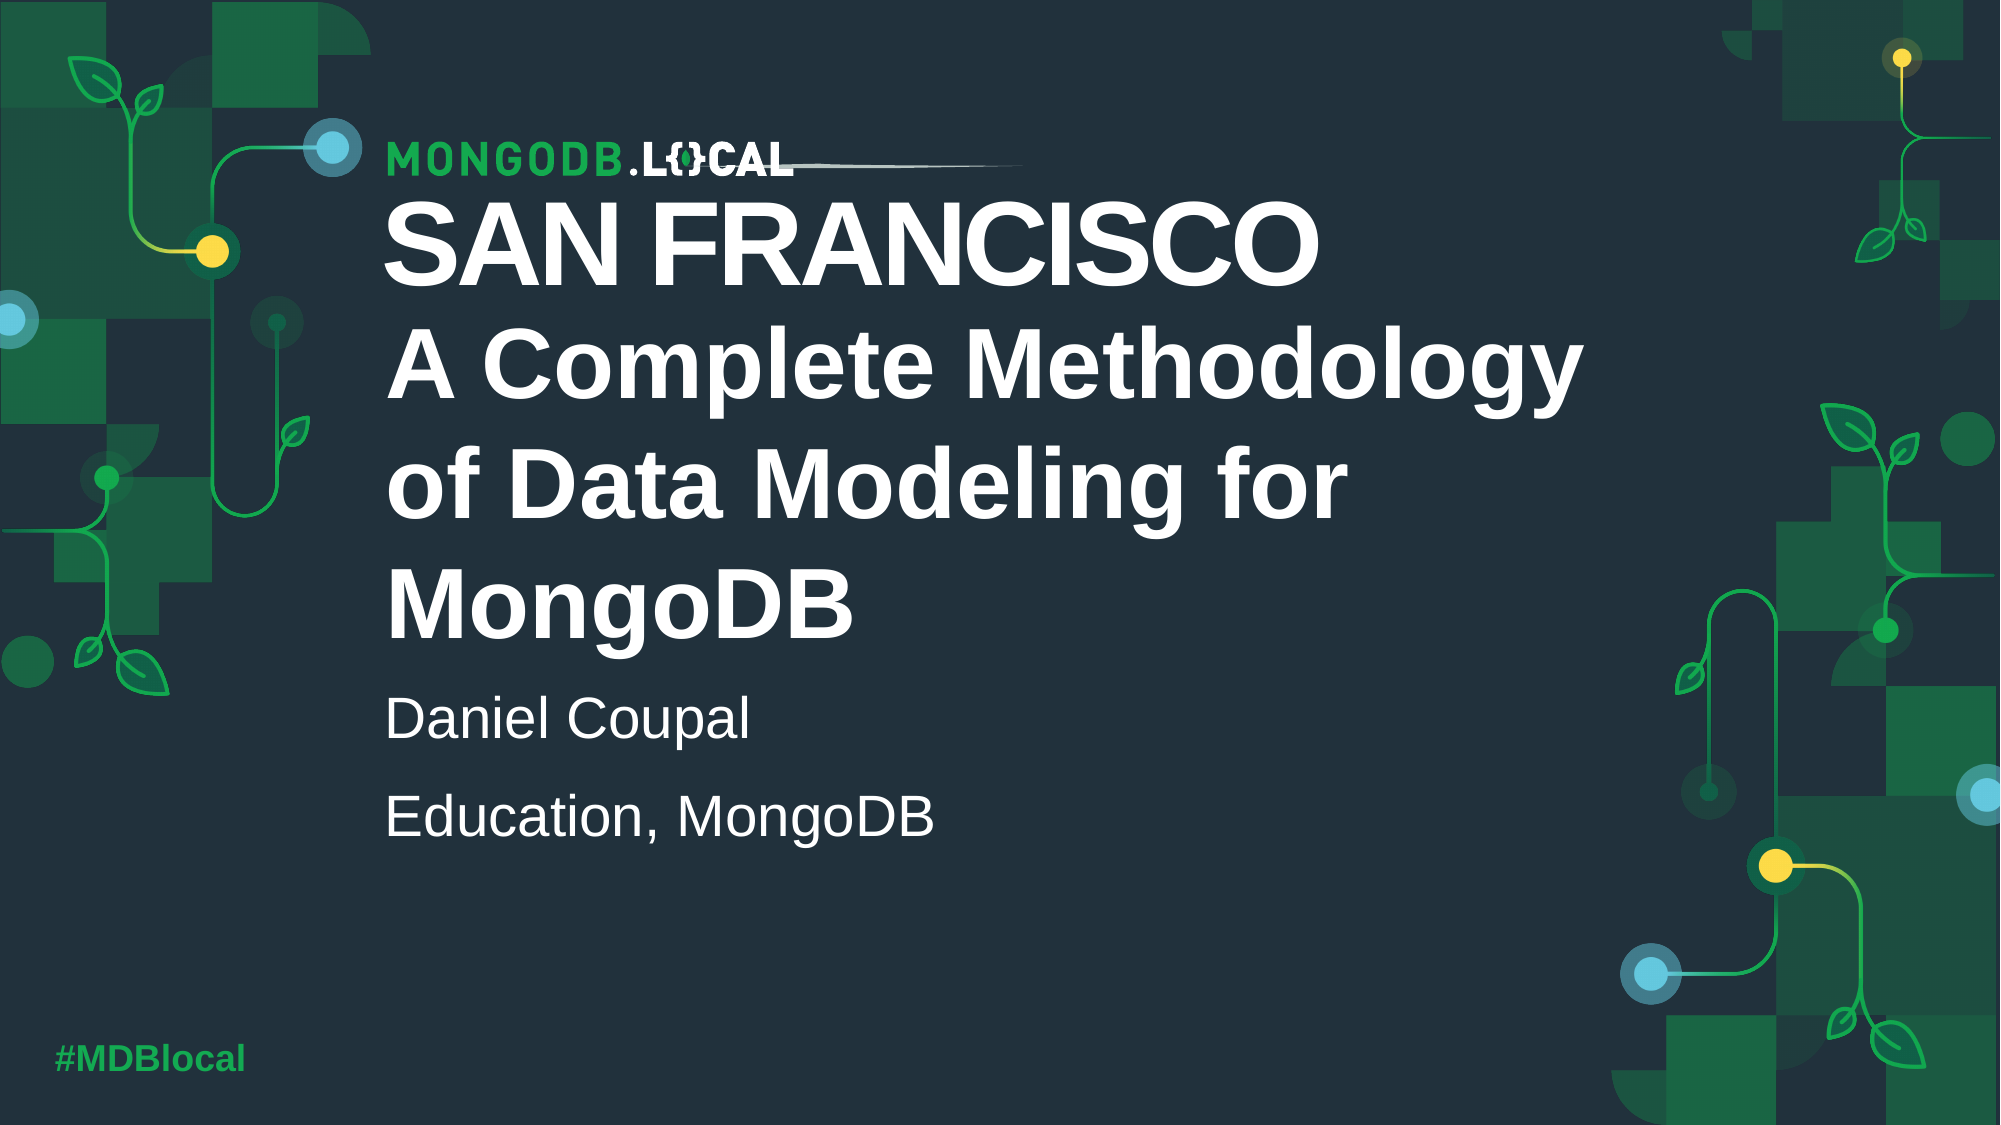

San Francisco
# A Complete Methodology of Data Modeling for MongoDB
Daniel Coupal
Education, MongoDB